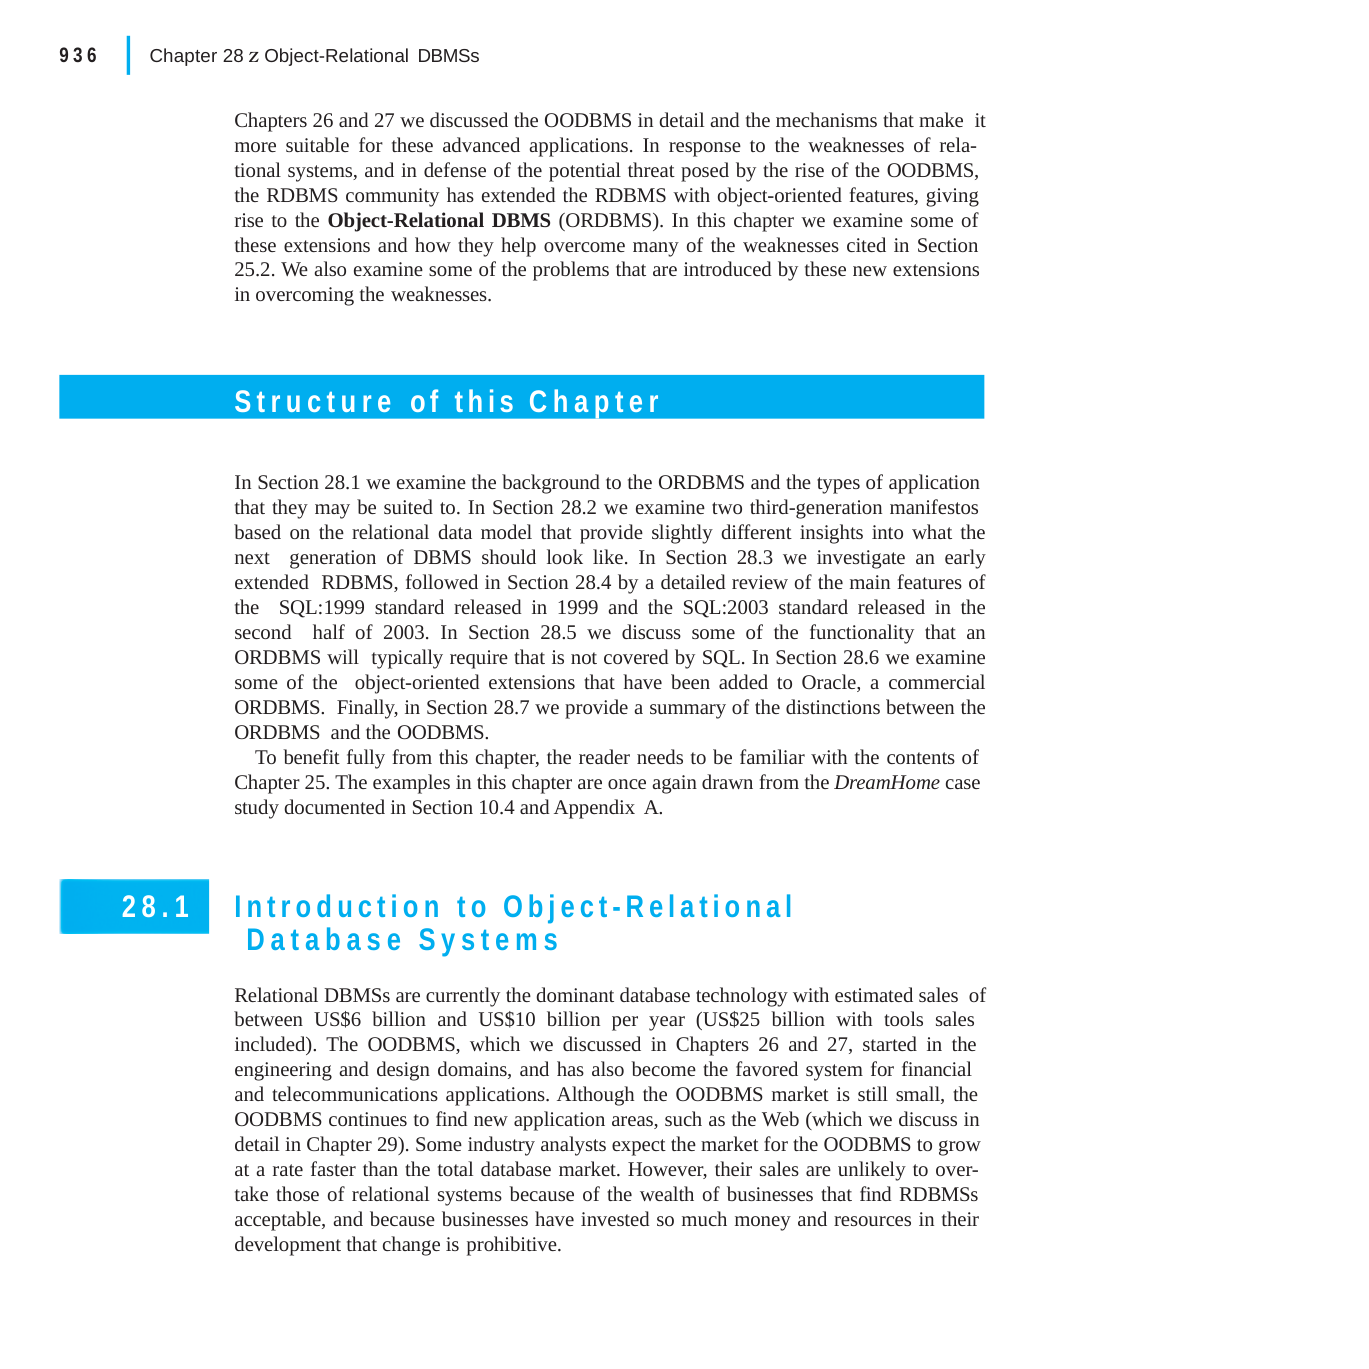

|
936
Chapter 28 z Object-Relational DBMSs
Chapters 26 and 27 we discussed the OODBMS in detail and the mechanisms that make  it more suitable for these advanced applications. In response to the weaknesses of rela-  tional systems, and in defense of the potential threat posed by the rise of the OODBMS,  the RDBMS community has extended the RDBMS with object-oriented features, giving  rise to the Object-Relational DBMS (ORDBMS). In this chapter we examine some of  these extensions and how they help overcome many of the weaknesses cited in Section
25.2. We also examine some of the problems that are introduced by these new extensions  in overcoming the weaknesses.
Structure of this Chapter
In Section 28.1 we examine the background to the ORDBMS and the types of application  that they may be suited to. In Section 28.2 we examine two third-generation manifestos  based on the relational data model that provide slightly different insights into what the next  generation of DBMS should look like. In Section 28.3 we investigate an early extended  RDBMS, followed in Section 28.4 by a detailed review of the main features of the  SQL:1999 standard released in 1999 and the SQL:2003 standard released in the second  half of 2003. In Section 28.5 we discuss some of the functionality that an ORDBMS will  typically require that is not covered by SQL. In Section 28.6 we examine some of the  object-oriented extensions that have been added to Oracle, a commercial ORDBMS.  Finally, in Section 28.7 we provide a summary of the distinctions between the ORDBMS  and the OODBMS.
To benefit fully from this chapter, the reader needs to be familiar with the contents of  Chapter 25. The examples in this chapter are once again drawn from the DreamHome case  study documented in Section 10.4 and Appendix A.

Introduction to Object-Relational  Database Systems
Relational DBMSs are currently the dominant database technology with estimated sales  of between US$6 billion and US$10 billion per year (US$25 billion with tools sales  included). The OODBMS, which we discussed in Chapters 26 and 27, started in the  engineering and design domains, and has also become the favored system for financial   and telecommunications applications. Although the OODBMS market is still small, the  OODBMS continues to find new application areas, such as the Web (which we discuss in  detail in Chapter 29). Some industry analysts expect the market for the OODBMS to grow  at a rate faster than the total database market. However, their sales are unlikely to over-  take those of relational systems because of the wealth of businesses that find RDBMSs  acceptable, and because businesses have invested so much money and resources in their  development that change is prohibitive.
28.1